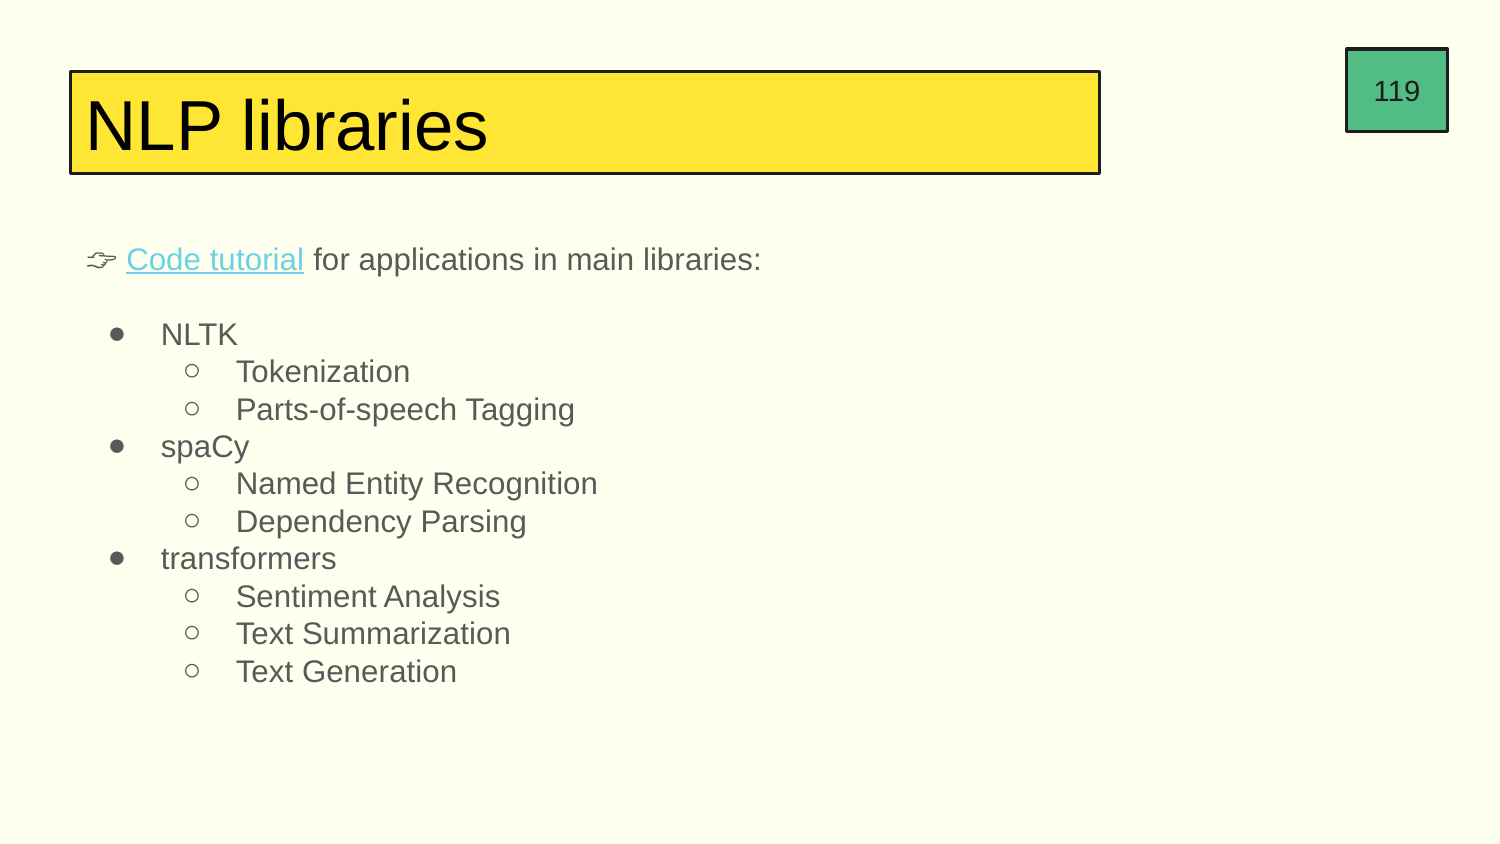

119
NLP libraries
👉 Code tutorial for applications in main libraries:

NLTK
Tokenization
Parts-of-speech Tagging
spaCy
Named Entity Recognition
Dependency Parsing
transformers
Sentiment Analysis
Text Summarization
Text Generation